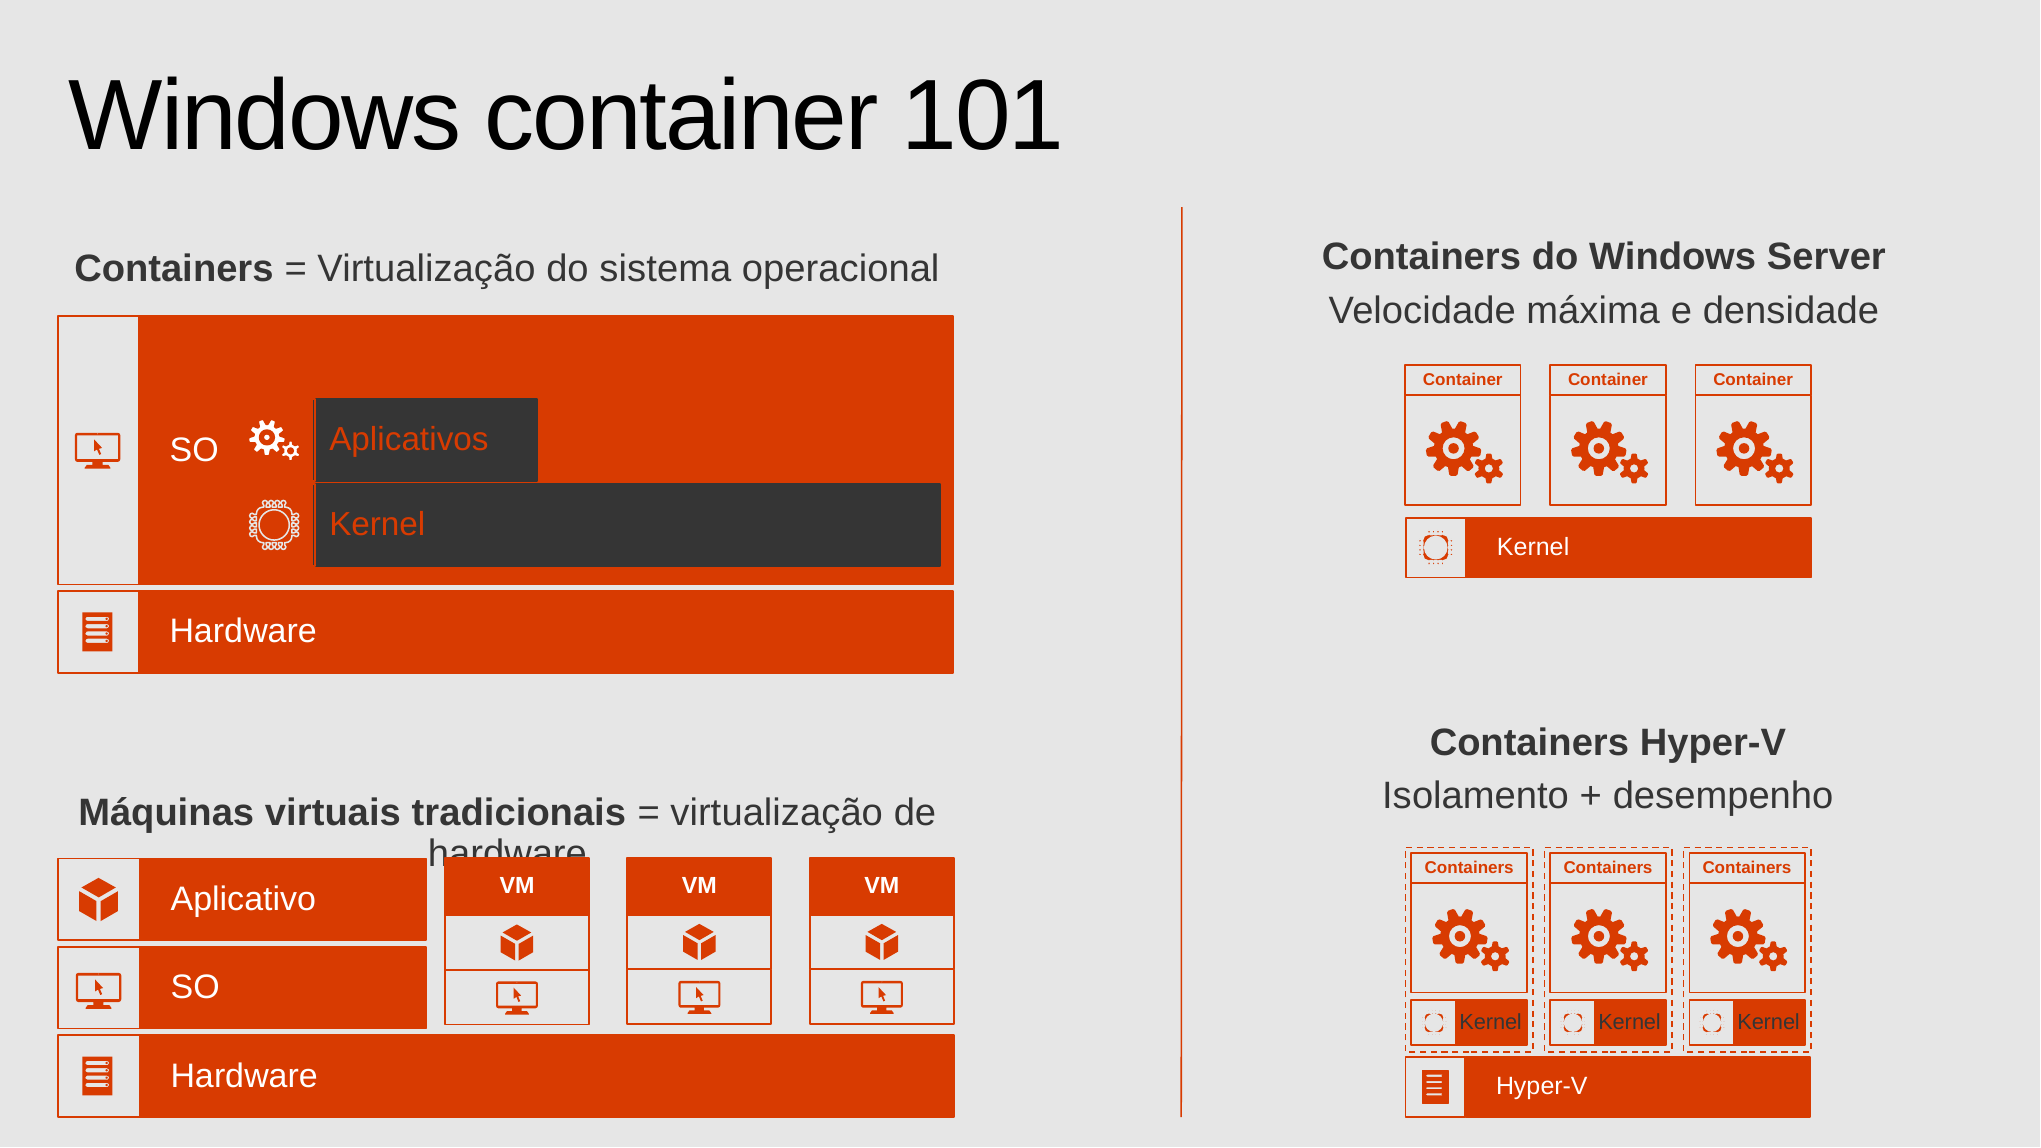

# Windows container 101
Containers do Windows Server
Velocidade máxima e densidade
Containers = Virtualização do sistema operacional

SO
Recipiente

Recipiente

Recipiente

Container

Container

Container

Kernel

Aplicativos

Kernel

Hardware

Containers Hyper-V
Isolamento + desempenho
Máquinas virtuais tradicionais = virtualização de hardware

Containers

Kernel

Containers

Kernel

Containers

Kernel

Hyper-V
VM
VM
VM

Aplicativo

SO

Hardware